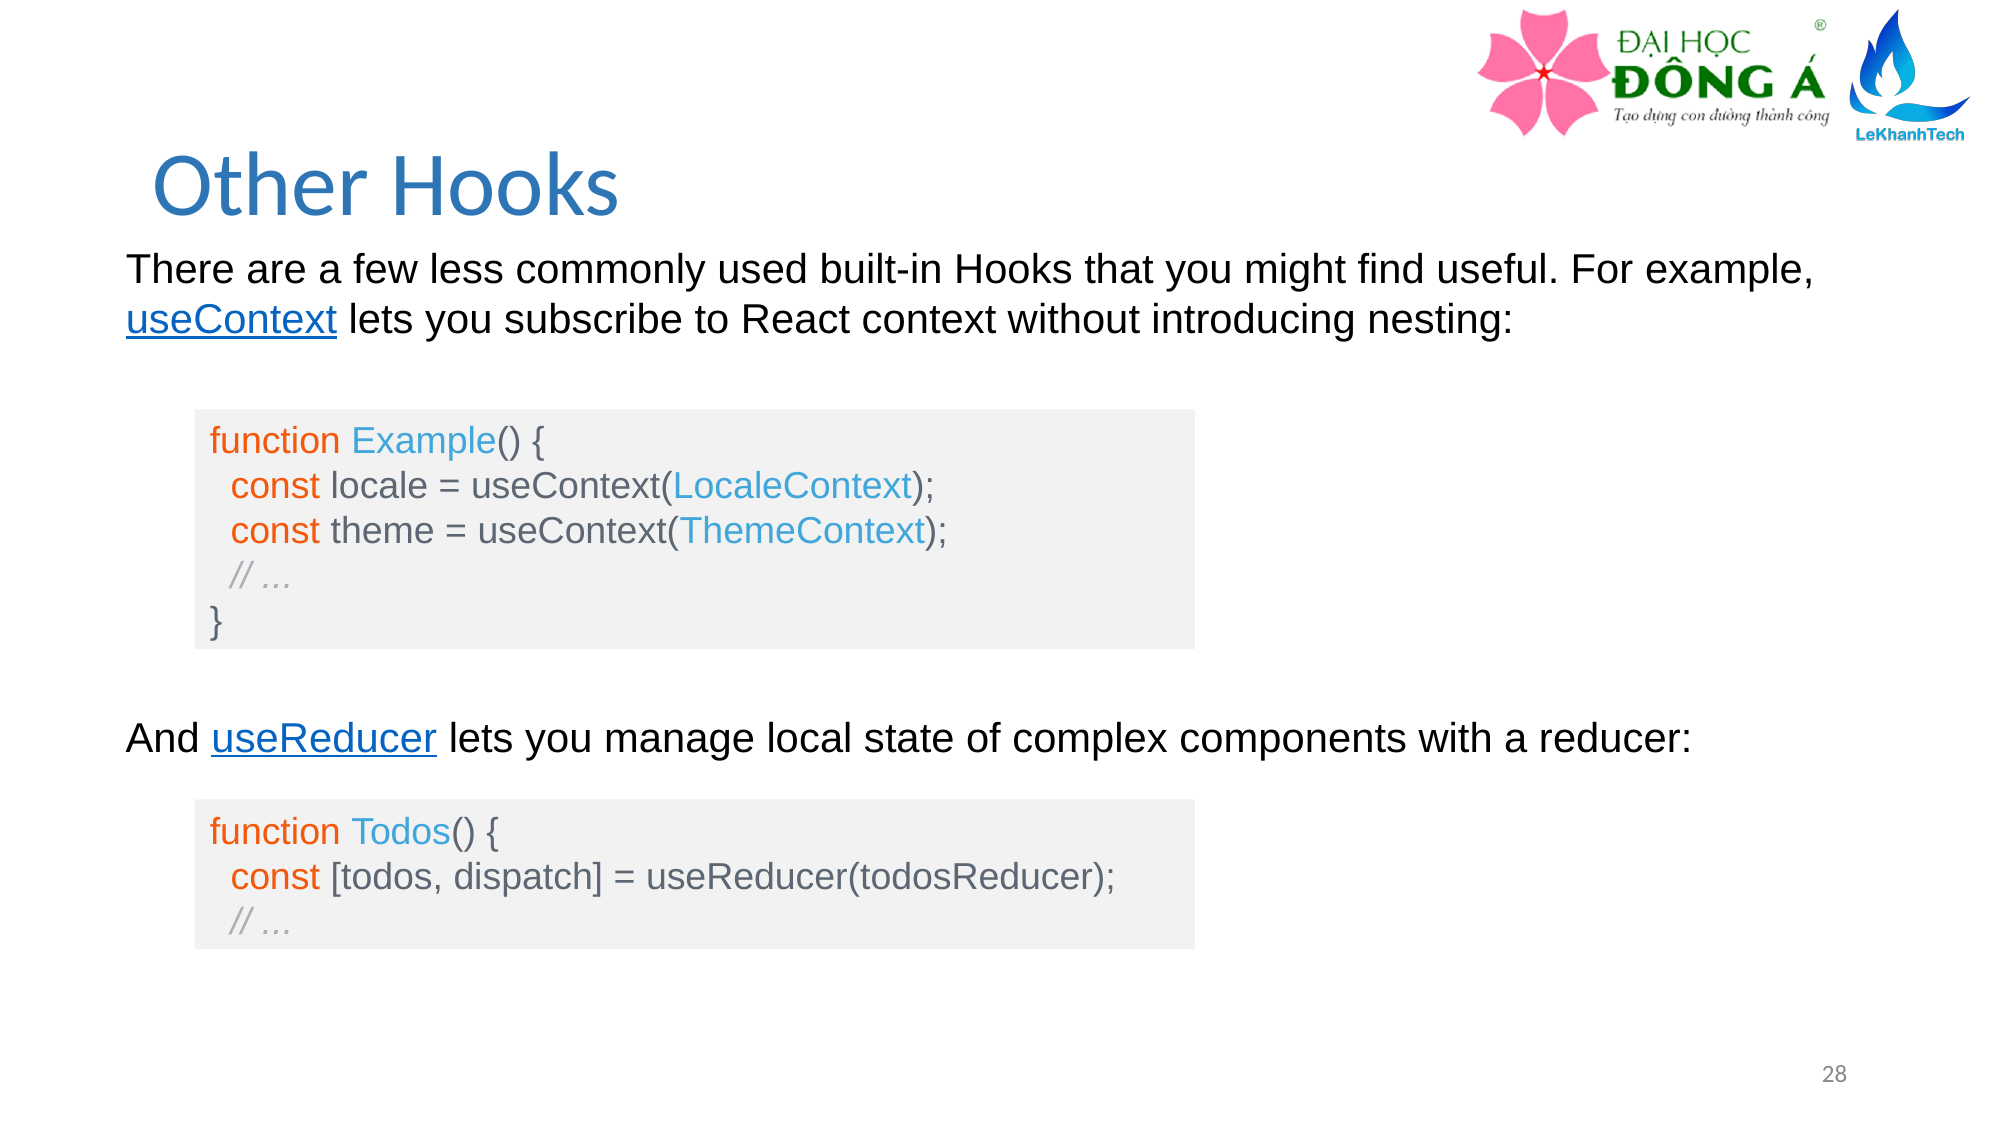

# Other Hooks
There are a few less commonly used built-in Hooks that you might find useful. For example, useContext lets you subscribe to React context without introducing nesting:
function Example() {
  const locale = useContext(LocaleContext);
  const theme = useContext(ThemeContext);
  // ...
}
And useReducer lets you manage local state of complex components with a reducer:
function Todos() {
  const [todos, dispatch] = useReducer(todosReducer);
  // ...
28